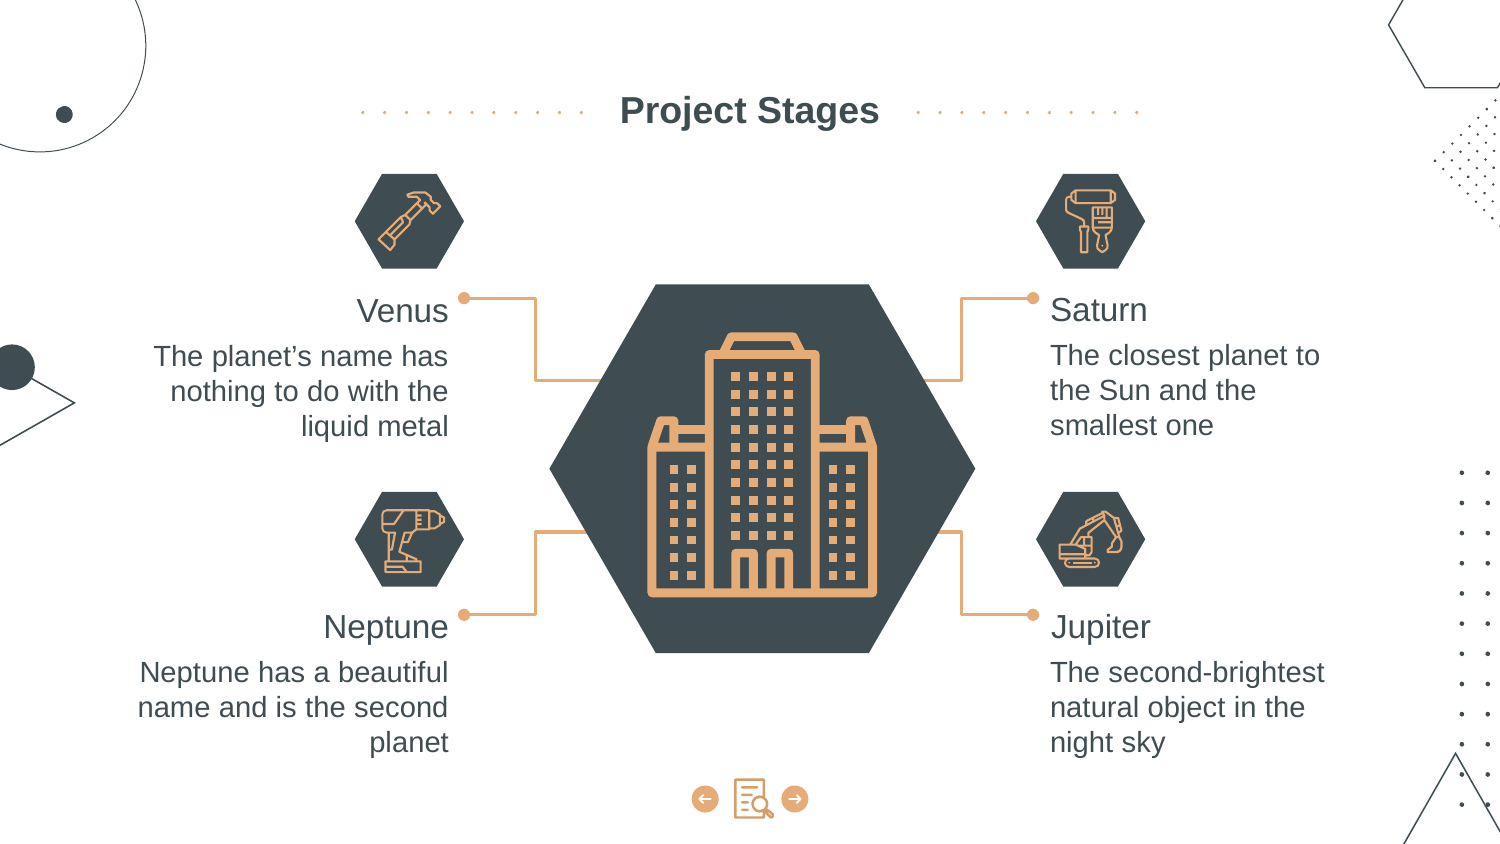

# Project Stages

Saturn
Venus

The closest planet to the Sun and the smallest one
The planet’s name has nothing to do with the liquid metal

Jupiter
Neptune
The second-brightest natural object in the night sky
Neptune has a beautiful name and is the second planet